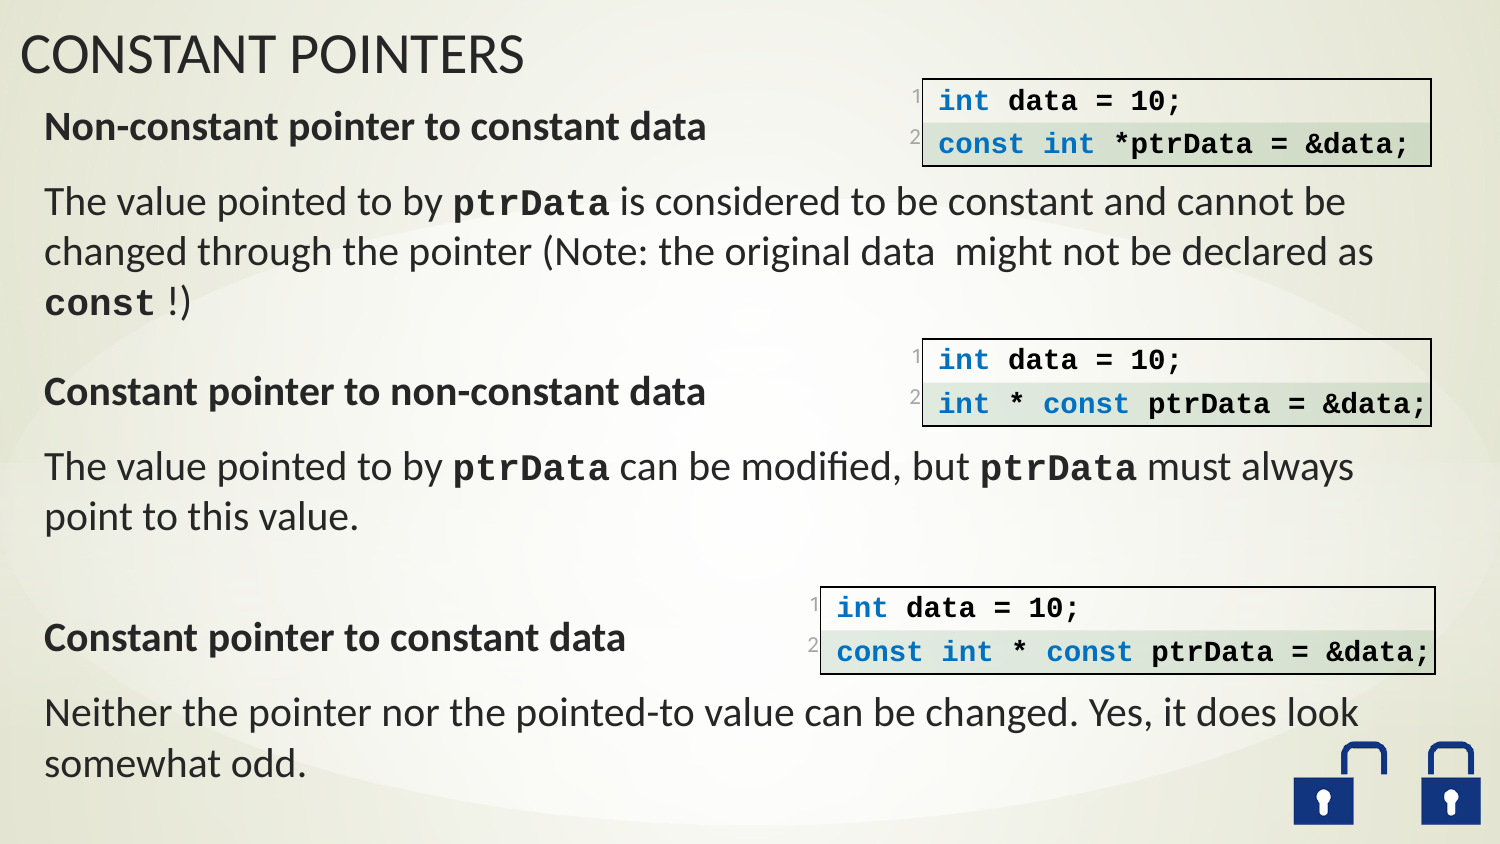

| 1 | int data = 10; |
| --- | --- |
| 2 | const int \*ptrData = &data; |
Non-constant pointer to constant data

The value pointed to by ptrData is considered to be constant and cannot be changed through the pointer (Note: the original data  might not be declared as const !)
| 1 | int data = 10; |
| --- | --- |
| 2 | int \* const ptrData = &data; |
Constant pointer to non-constant data

The value pointed to by ptrData can be modified, but ptrData must always point to this value.
| 1 | int data = 10; |
| --- | --- |
| 2 | const int \* const ptrData = &data; |
Constant pointer to constant data

Neither the pointer nor the pointed-to value can be changed. Yes, it does look somewhat odd.